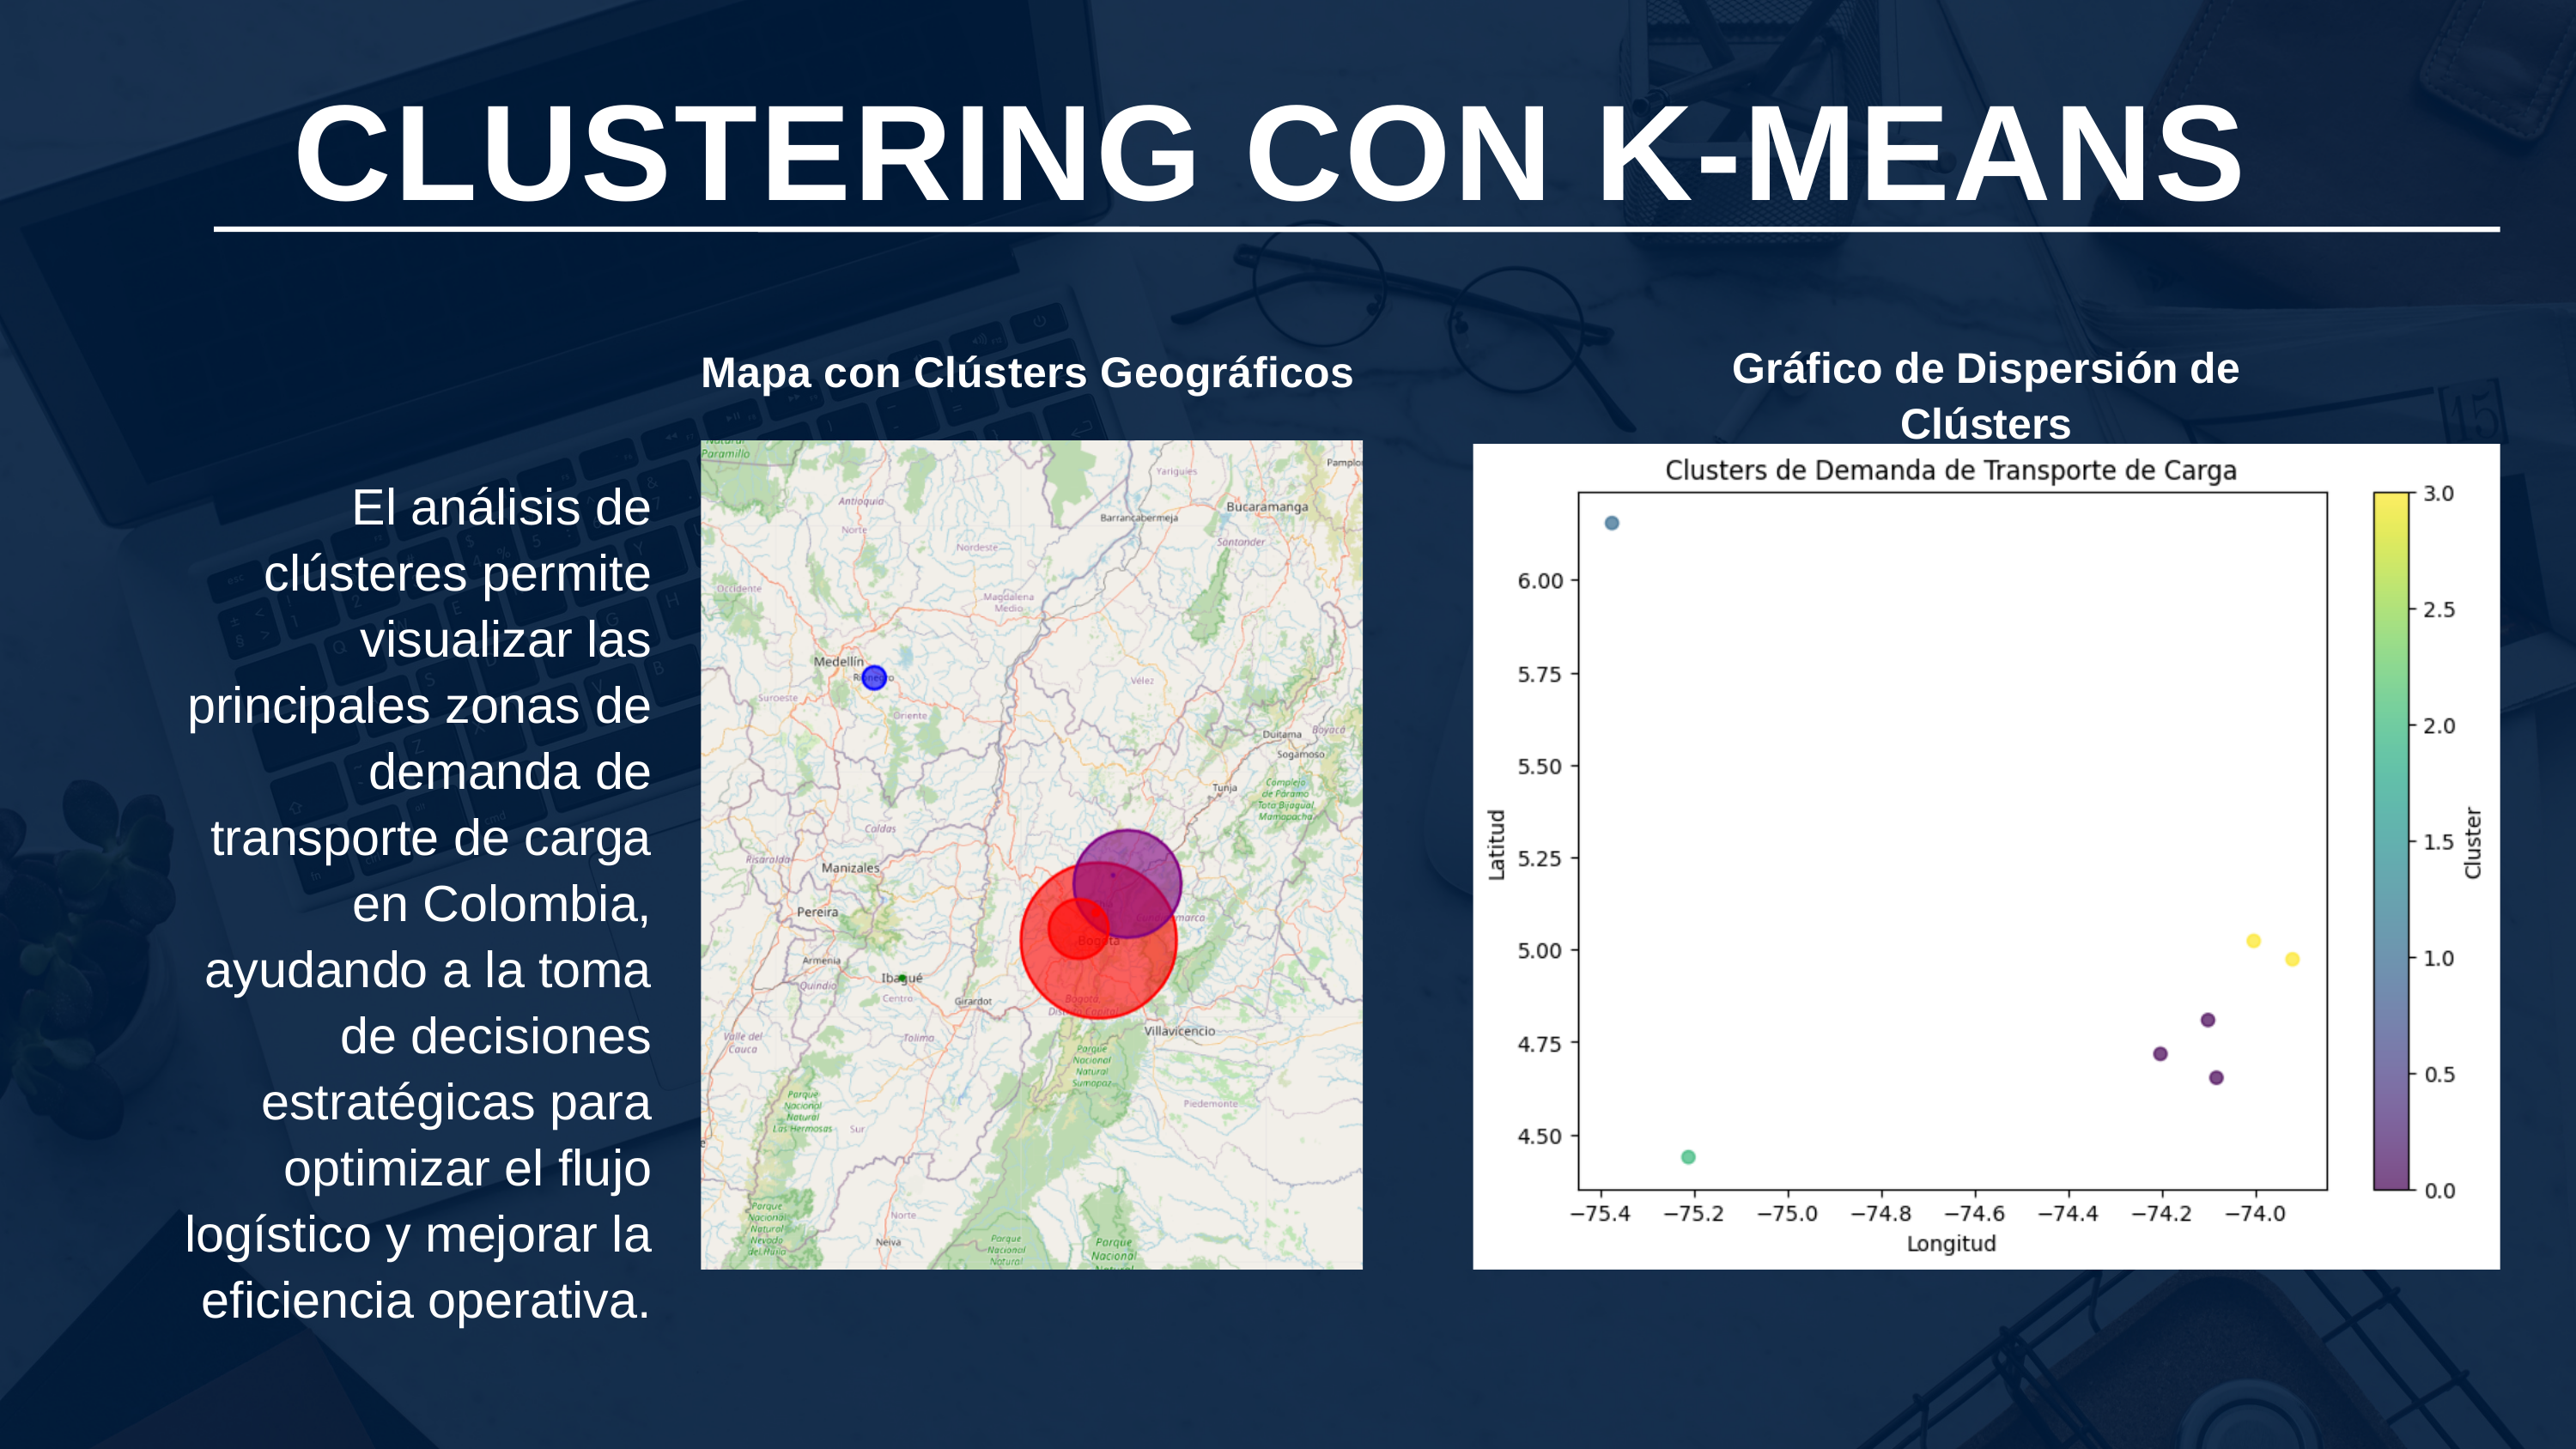

CLUSTERING CON K-MEANS

Mapa con Clústers Geográficos
Gráfico de Dispersión de Clústers

El análisis de clústeres permite visualizar las principales zonas de demanda de transporte de carga en Colombia, ayudando a la toma de decisiones estratégicas para optimizar el flujo logístico y mejorar la eficiencia operativa.